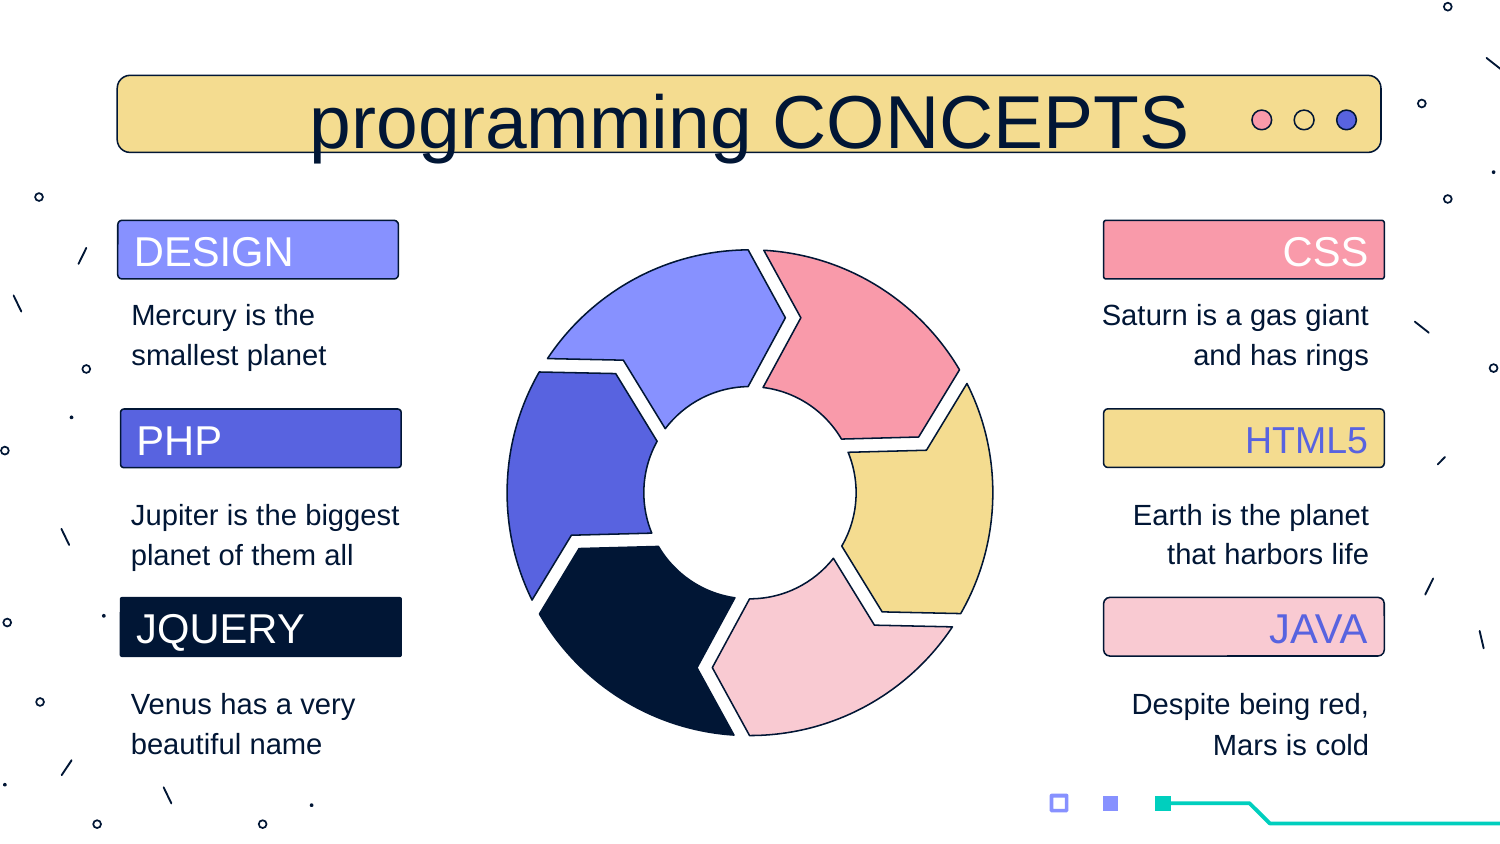

# programming CONCEPTS

DESIGN
CSS

Saturn is a gas giant and has rings
Mercury is the smallest planet

HTML5
PHP
Earth is the planet that harbors life
Jupiter is the biggest planet of them all

JAVA
JQUERY
Venus has a very beautiful name
Despite being red, Mars is cold